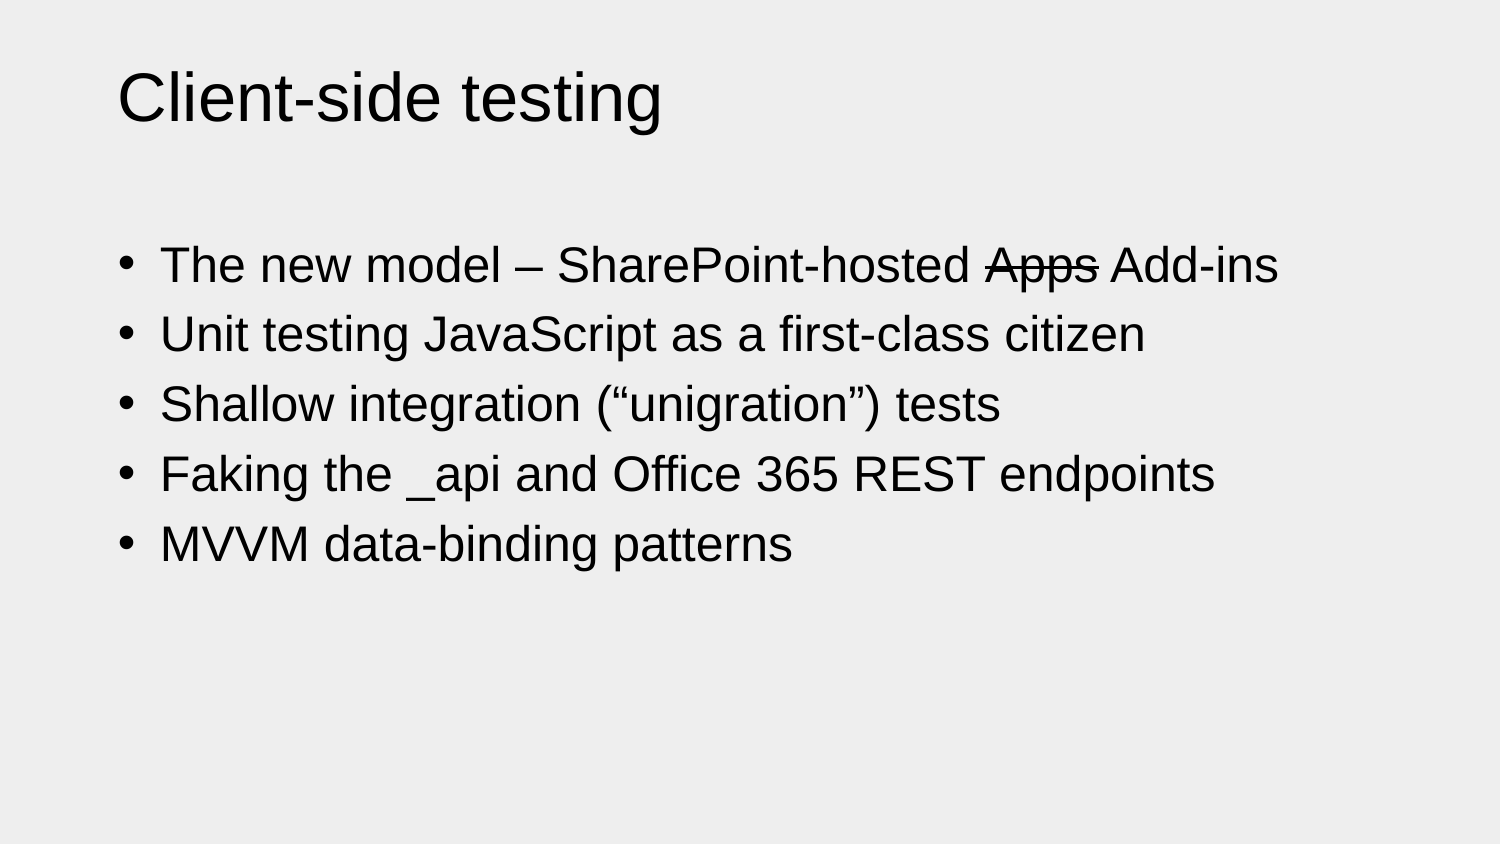

# Client-side testing
The new model – SharePoint-hosted Apps Add-ins
Unit testing JavaScript as a first-class citizen
Shallow integration (“unigration”) tests
Faking the _api and Office 365 REST endpoints
MVVM data-binding patterns